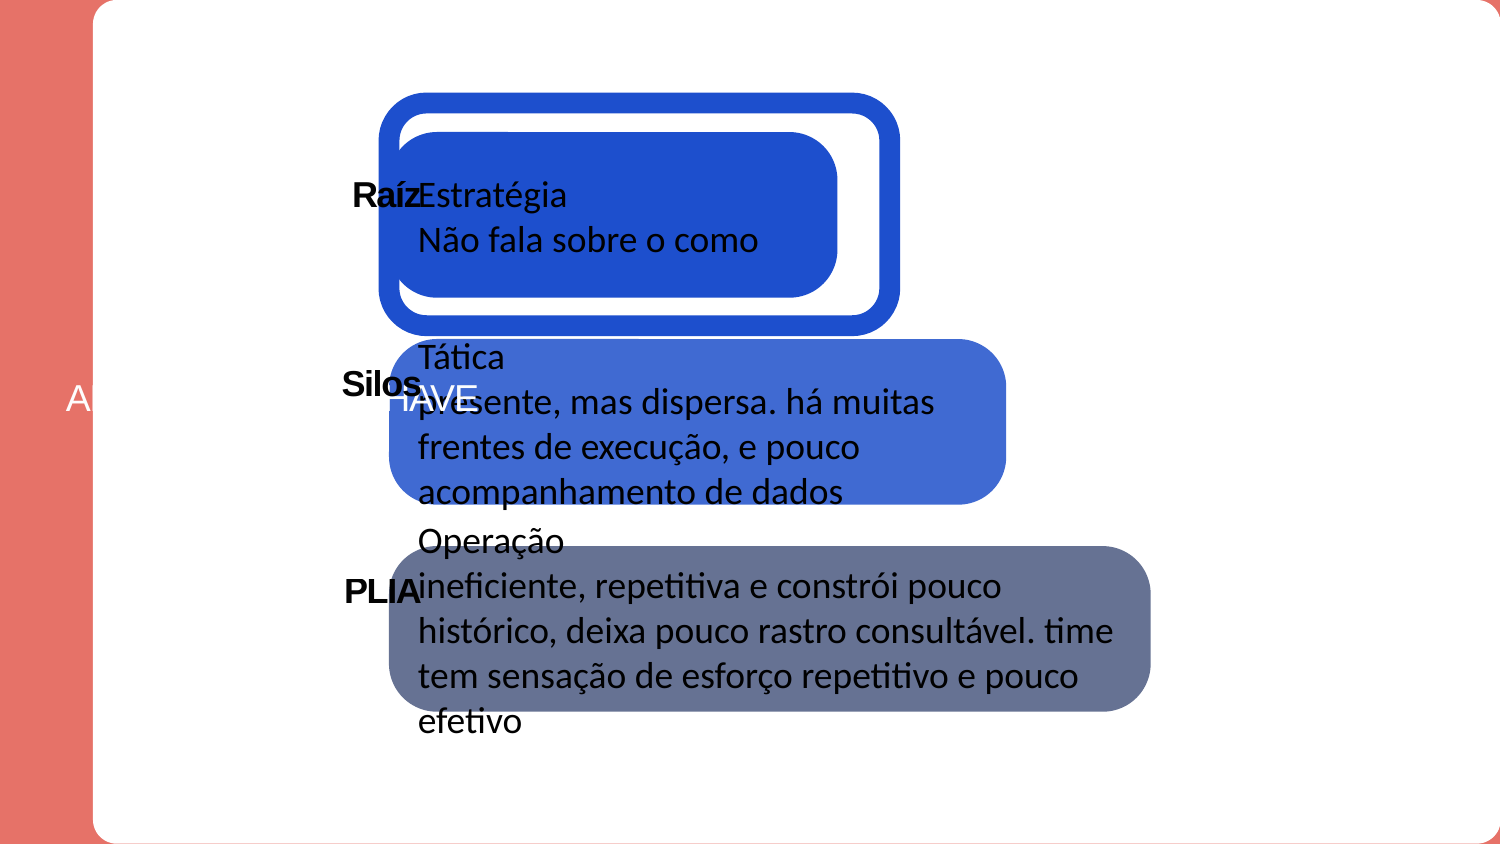

Estratégia
Não fala sobre o como
Raíz
Tática
presente, mas dispersa. há muitas frentes de execução, e pouco acompanhamento de dados
Silos
APRENDIZADOS CHAVE
Operação
ineficiente, repetitiva e constrói pouco histórico, deixa pouco rastro consultável. time tem sensação de esforço repetitivo e pouco efetivo
PLIA